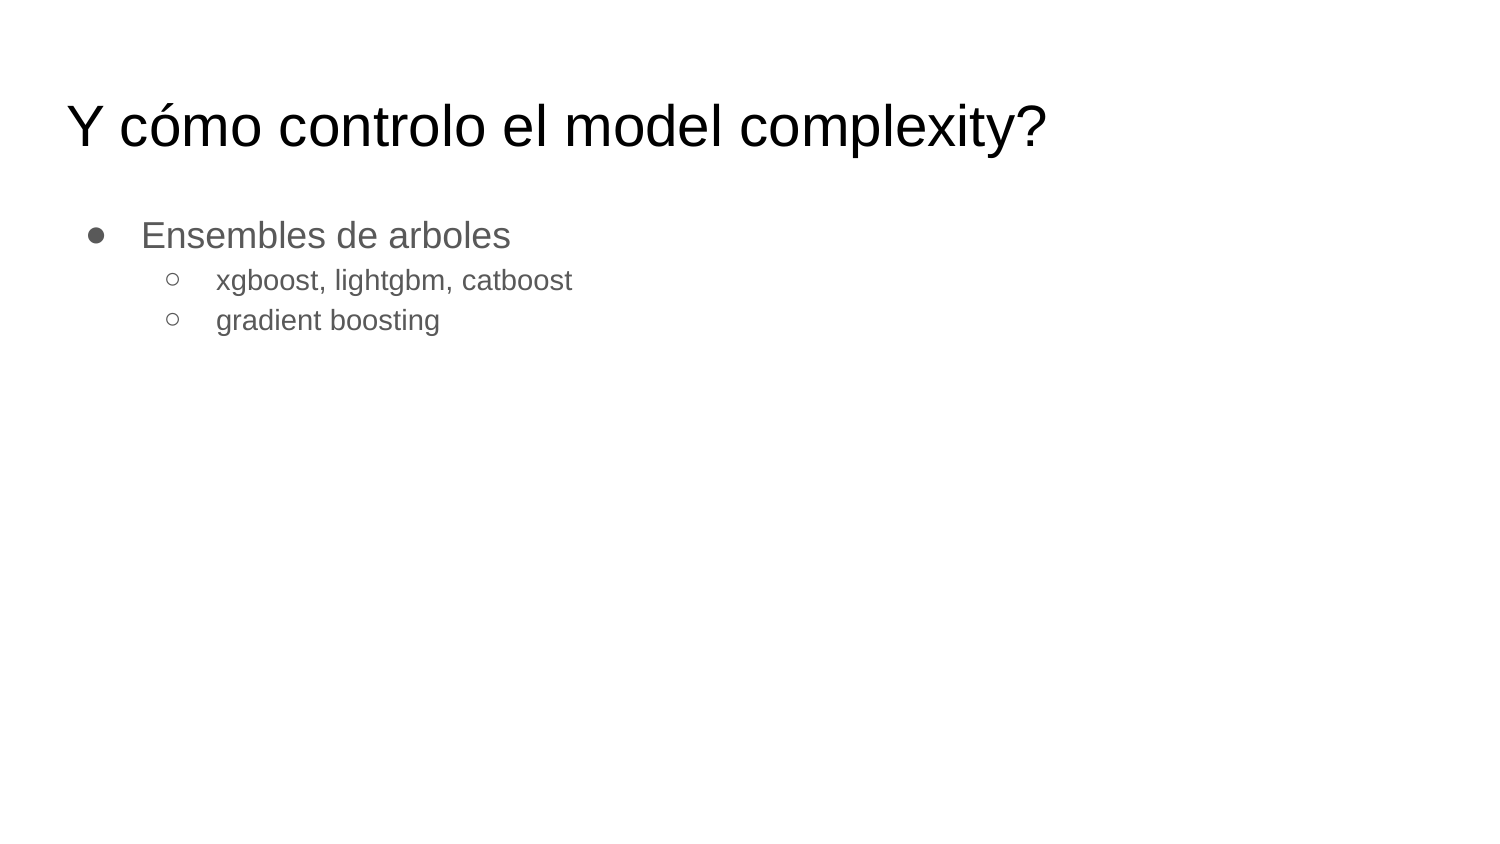

# Y cómo controlo el model complexity?

Ensembles de arboles
xgboost, lightgbm, catboost
gradient boosting
Docu de lightgbm